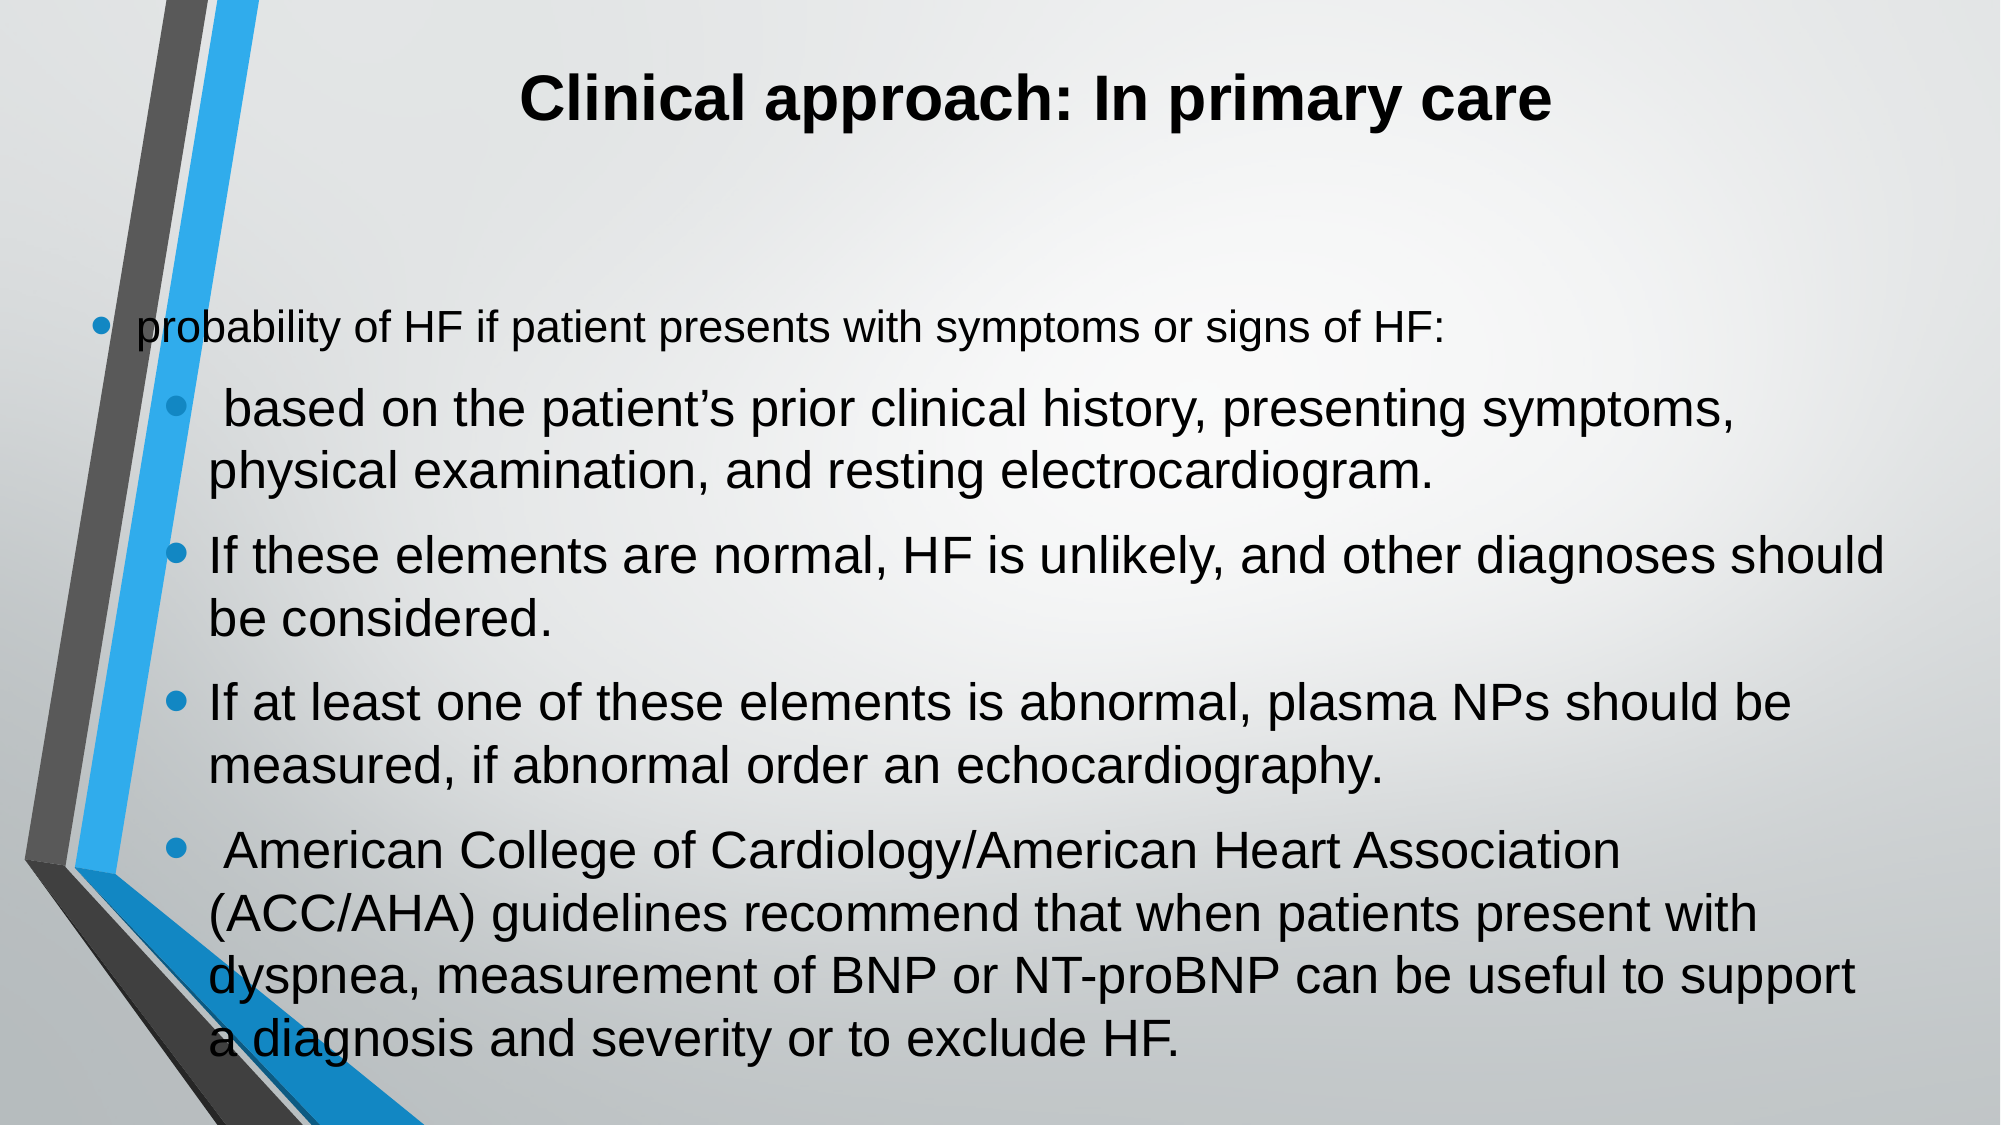

# Clinical approach: In primary care
probability of HF if patient presents with symptoms or signs of HF:
 based on the patient’s prior clinical history, presenting symptoms, physical examination, and resting electrocardiogram.
If these elements are normal, HF is unlikely, and other diagnoses should be considered.
If at least one of these elements is abnormal, plasma NPs should be measured, if abnormal order an echocardiography.
 American College of Cardiology/American Heart Association (ACC/AHA) guidelines recommend that when patients present with dyspnea, measurement of BNP or NT-proBNP can be useful to support a diagnosis and severity or to exclude HF.